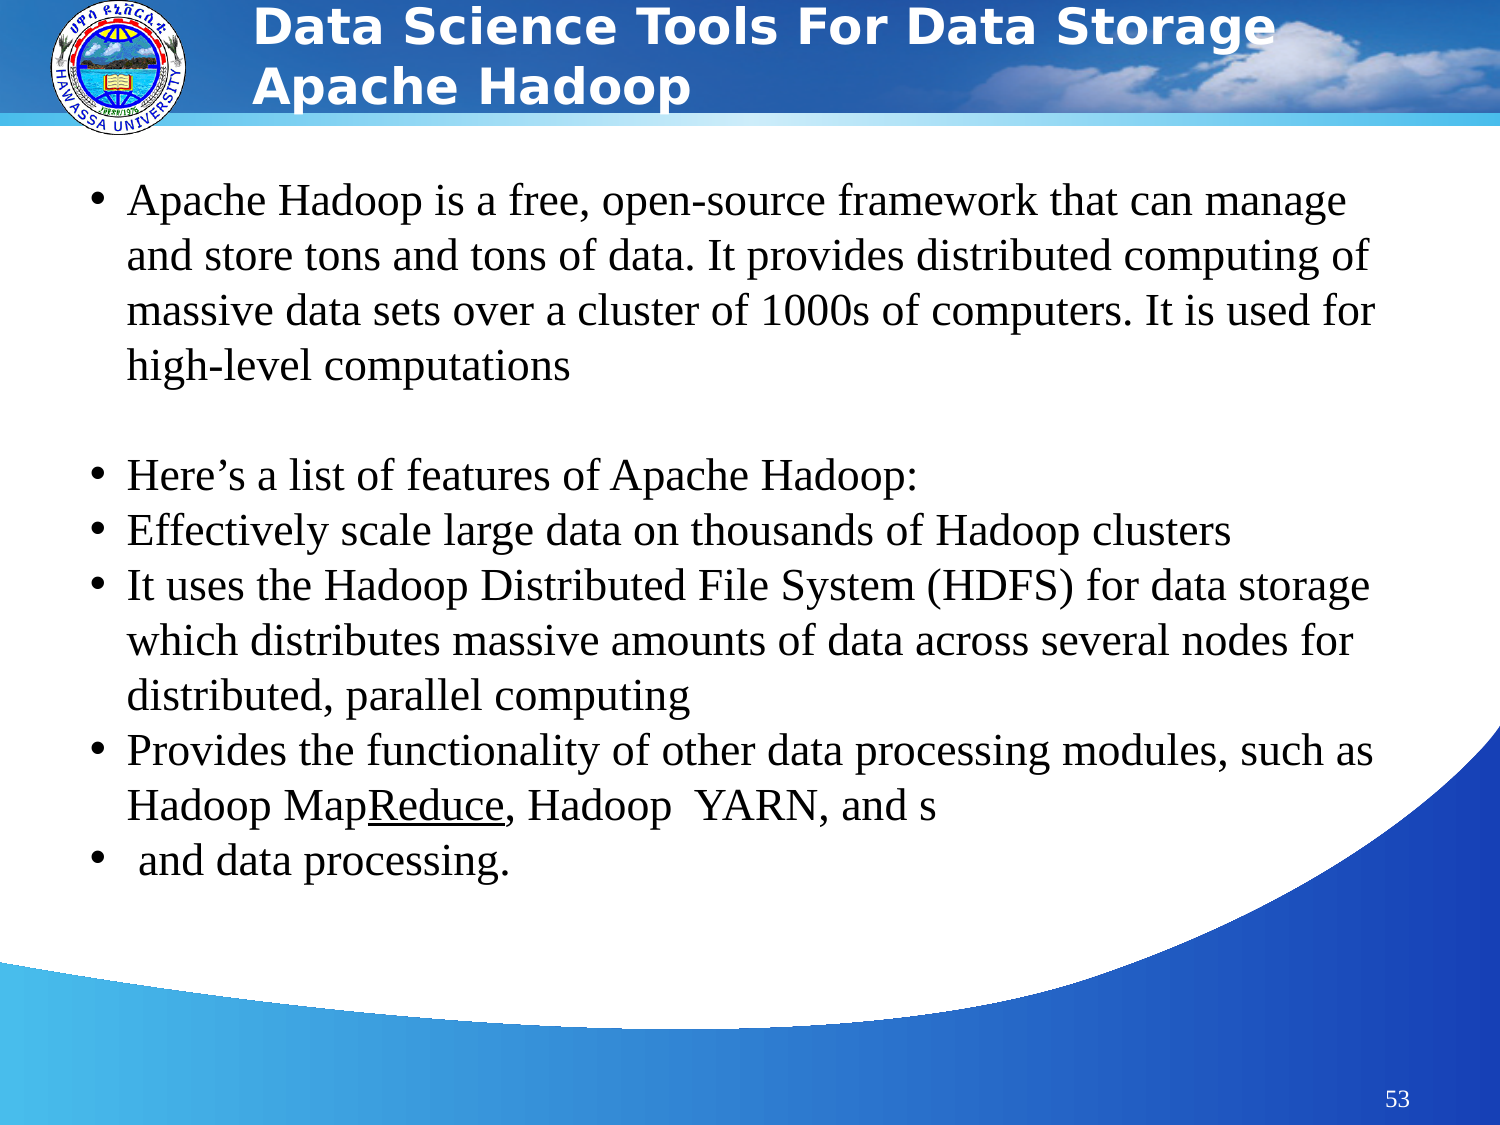

Data Science Tools For Data Storage
Apache Hadoop
Apache Hadoop is a free, open-source framework that can manage and store tons and tons of data. It provides distributed computing of massive data sets over a cluster of 1000s of computers. It is used for high-level computations

Here’s a list of features of Apache Hadoop:
Effectively scale large data on thousands of Hadoop clusters
It uses the Hadoop Distributed File System (HDFS) for data storage which distributes massive amounts of data across several nodes for distributed, parallel computing
Provides the functionality of other data processing modules, such as Hadoop MapReduce, Hadoop  YARN, and s
 and data processing.
53